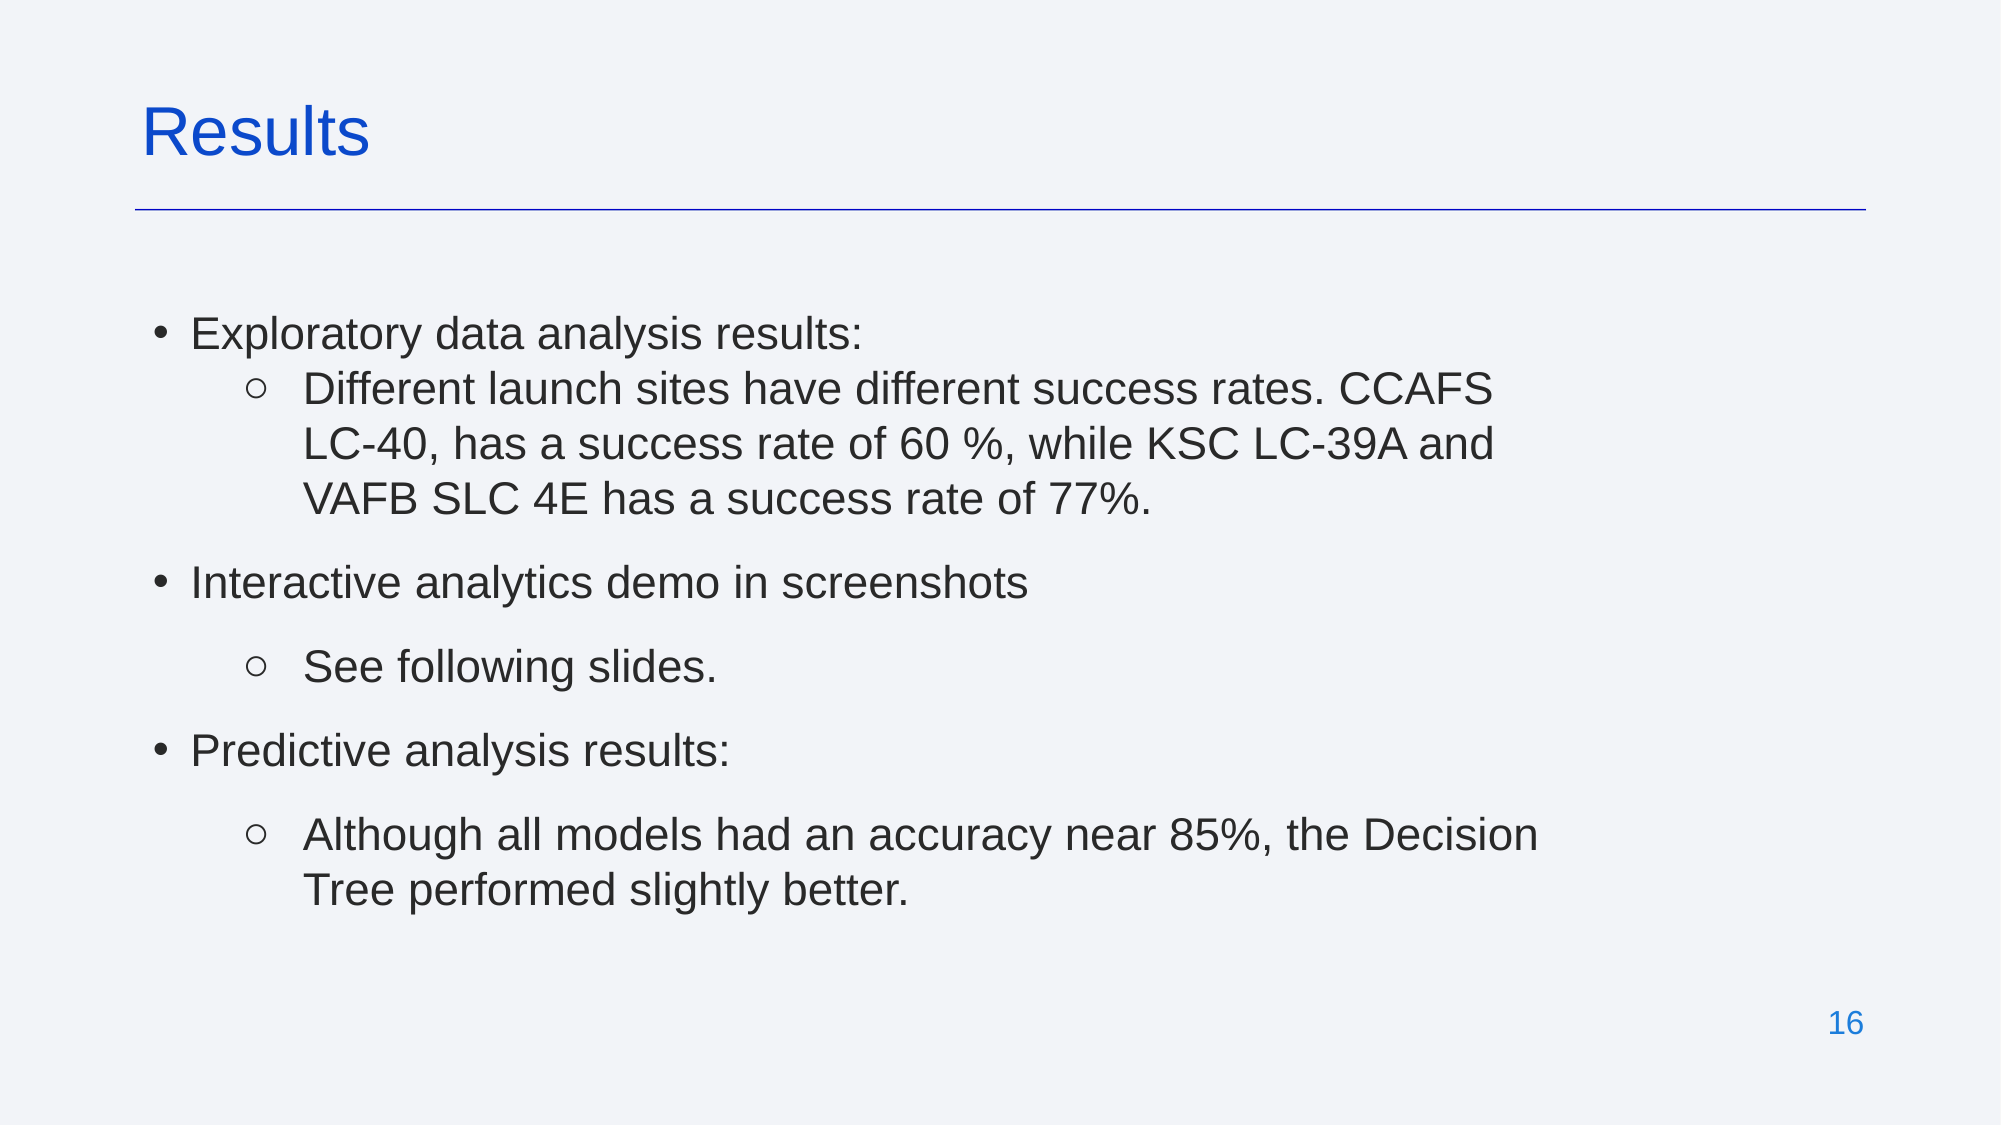

Results
Exploratory data analysis results:
Different launch sites have different success rates. CCAFS LC-40, has a success rate of 60 %, while KSC LC-39A and VAFB SLC 4E has a success rate of 77%.
Interactive analytics demo in screenshots
See following slides.
Predictive analysis results:
Although all models had an accuracy near 85%, the Decision Tree performed slightly better.

16